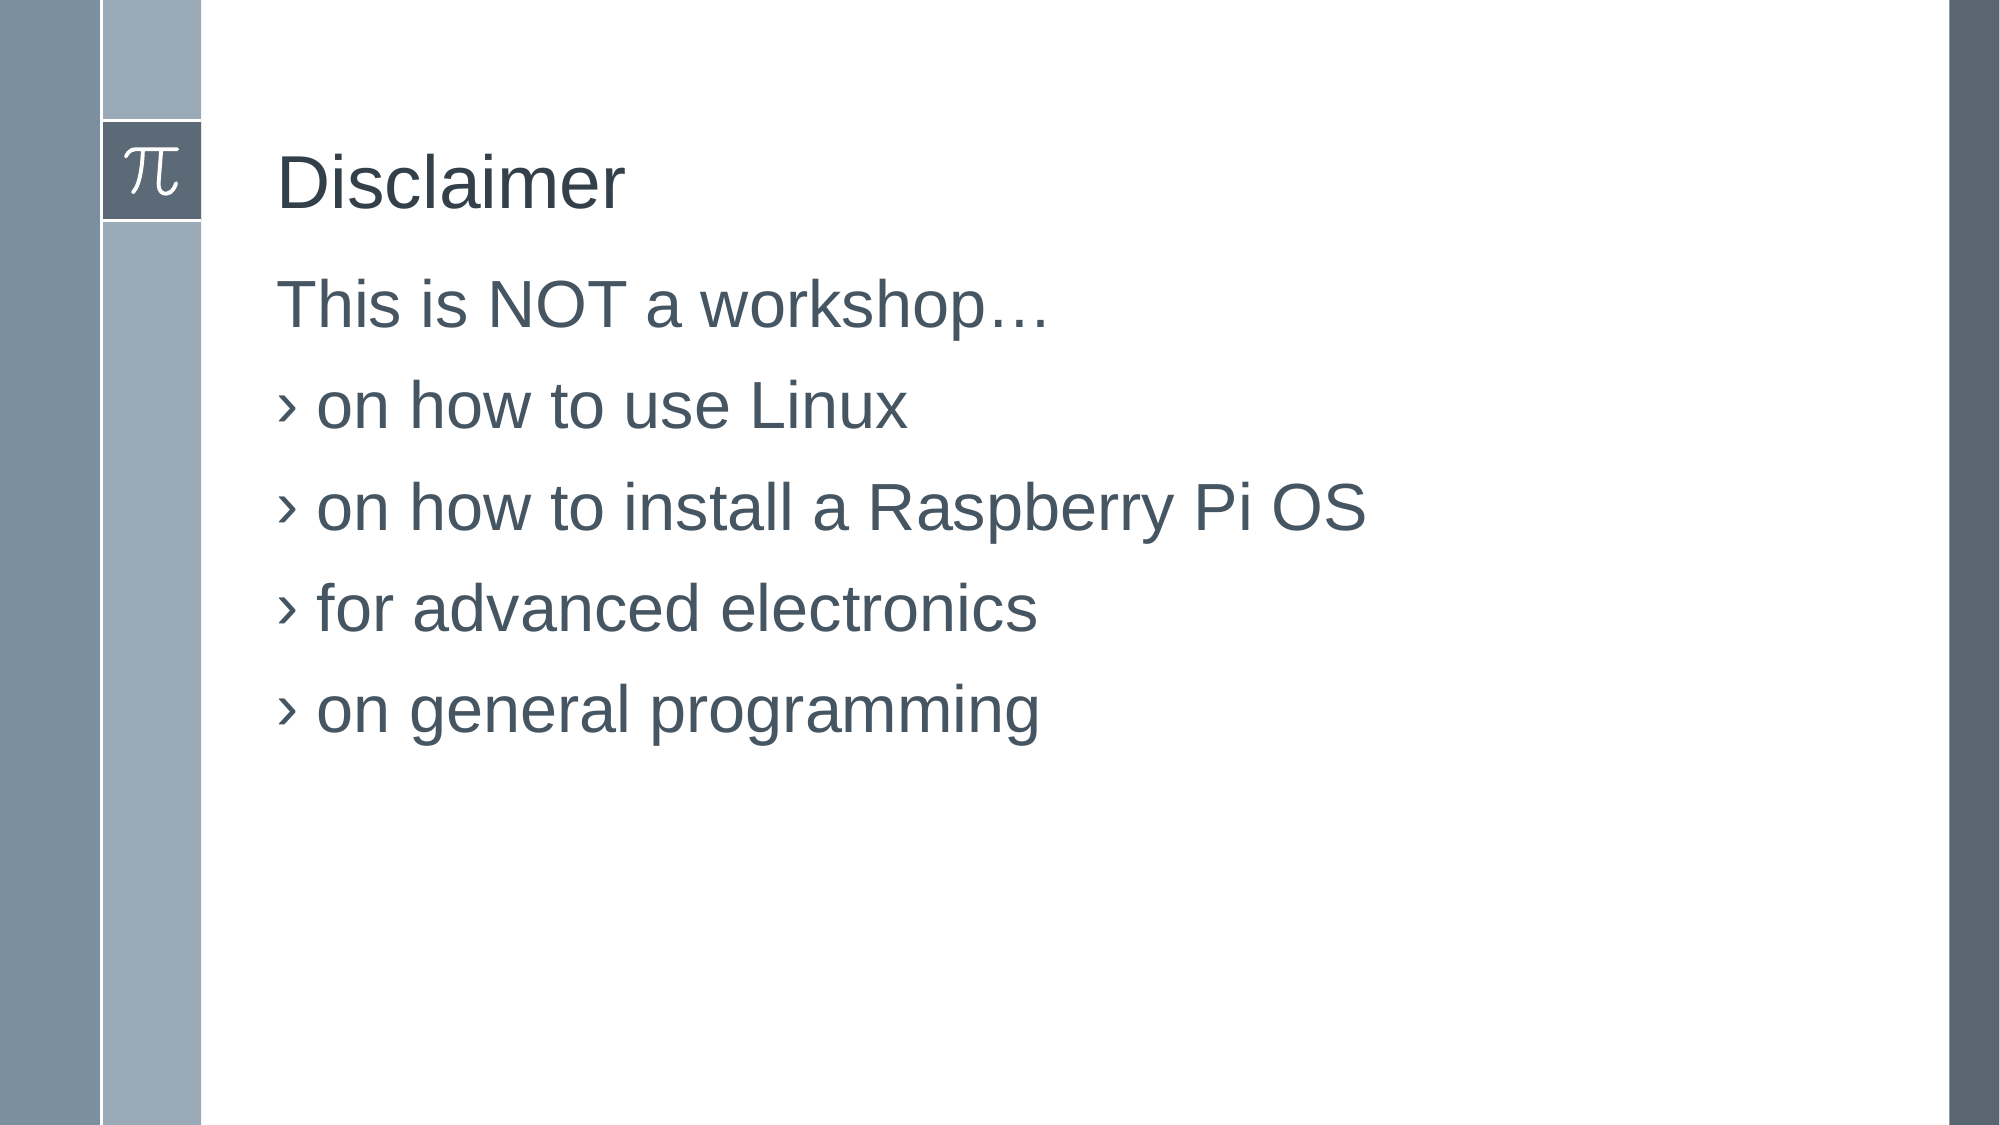

# Disclaimer
This is NOT a workshop…
on how to use Linux
on how to install a Raspberry Pi OS
for advanced electronics
on general programming